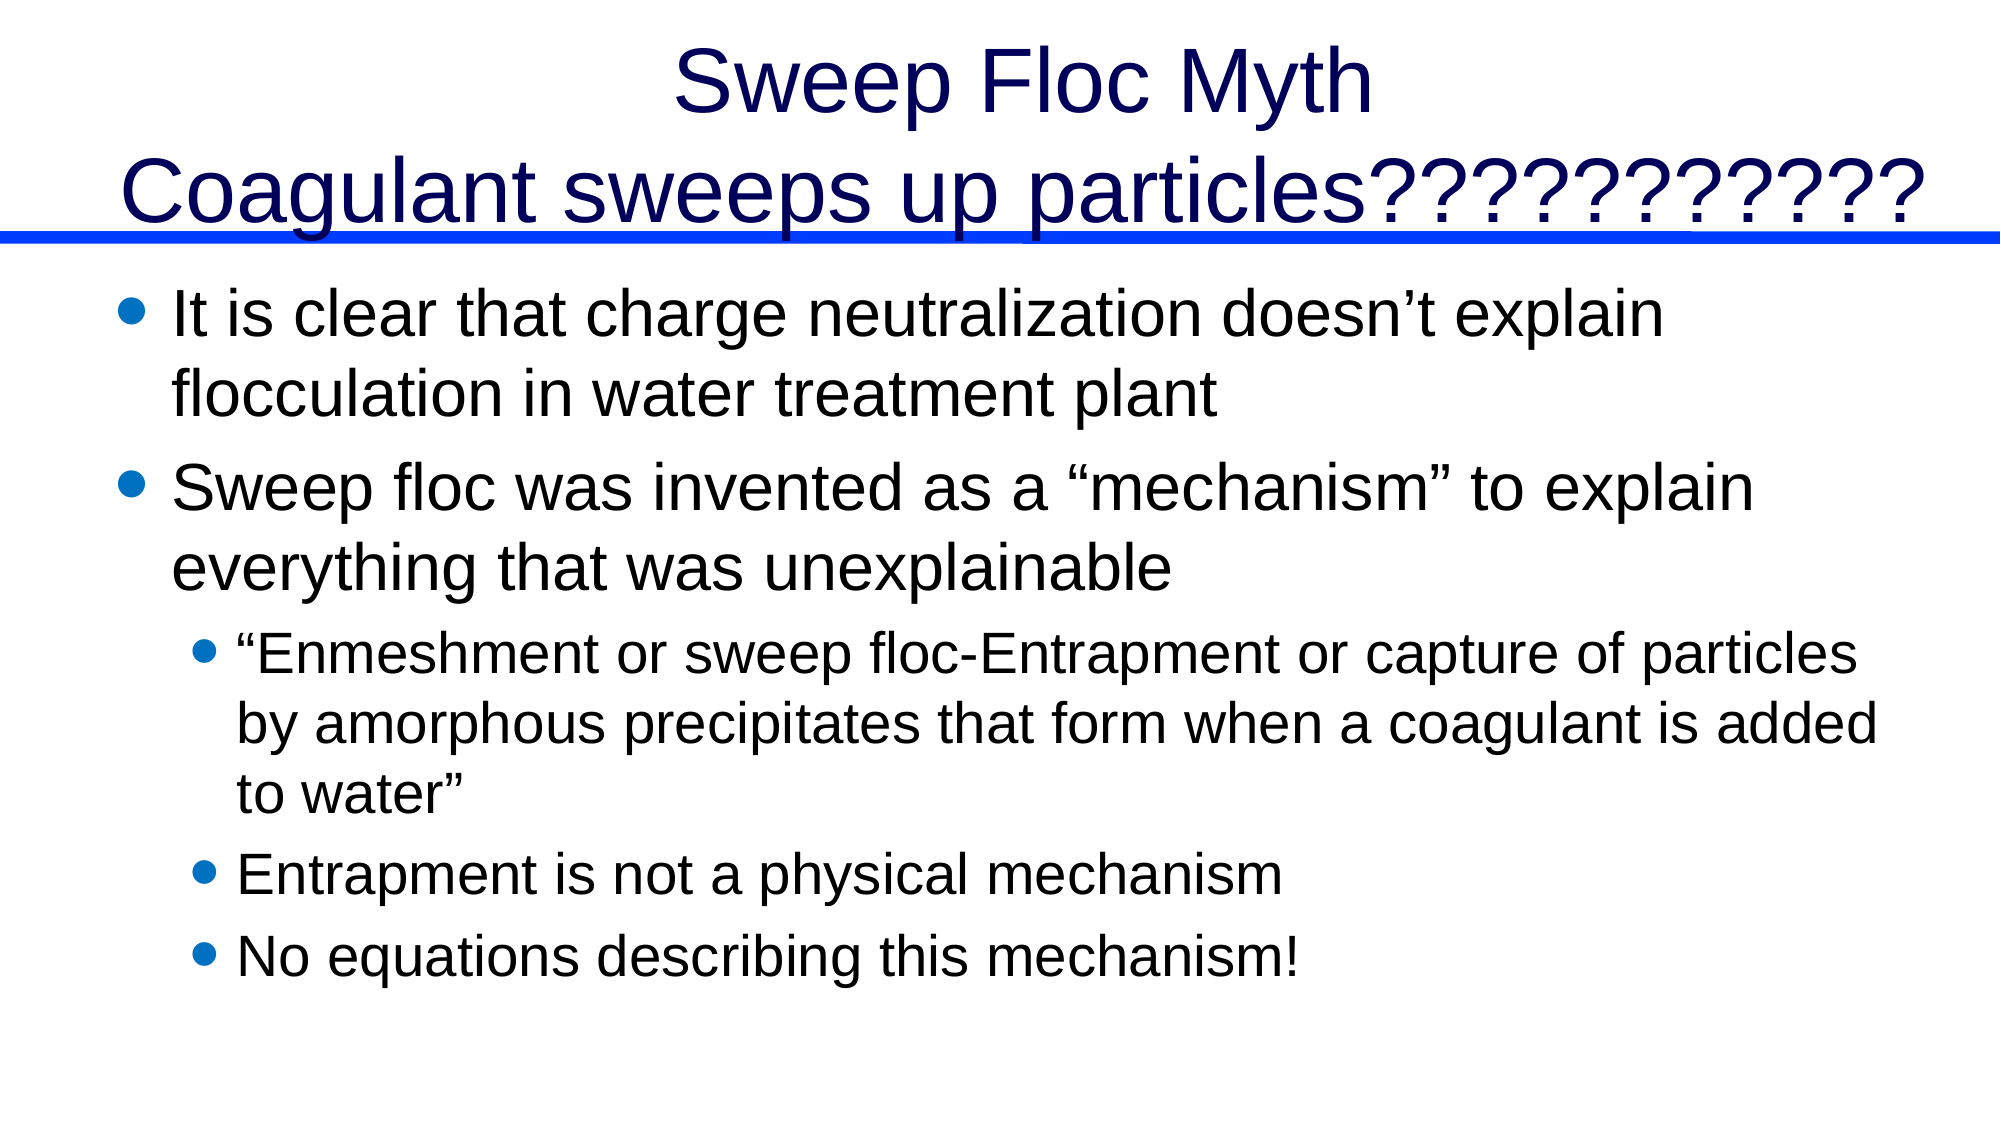

# Sweep Floc Myth Coagulant sweeps up particles???????????
It is clear that charge neutralization doesn’t explain flocculation in water treatment plant
Sweep floc was invented as a “mechanism” to explain everything that was unexplainable
“Enmeshment or sweep floc-Entrapment or capture of particles by amorphous precipitates that form when a coagulant is added to water”
Entrapment is not a physical mechanism
No equations describing this mechanism!